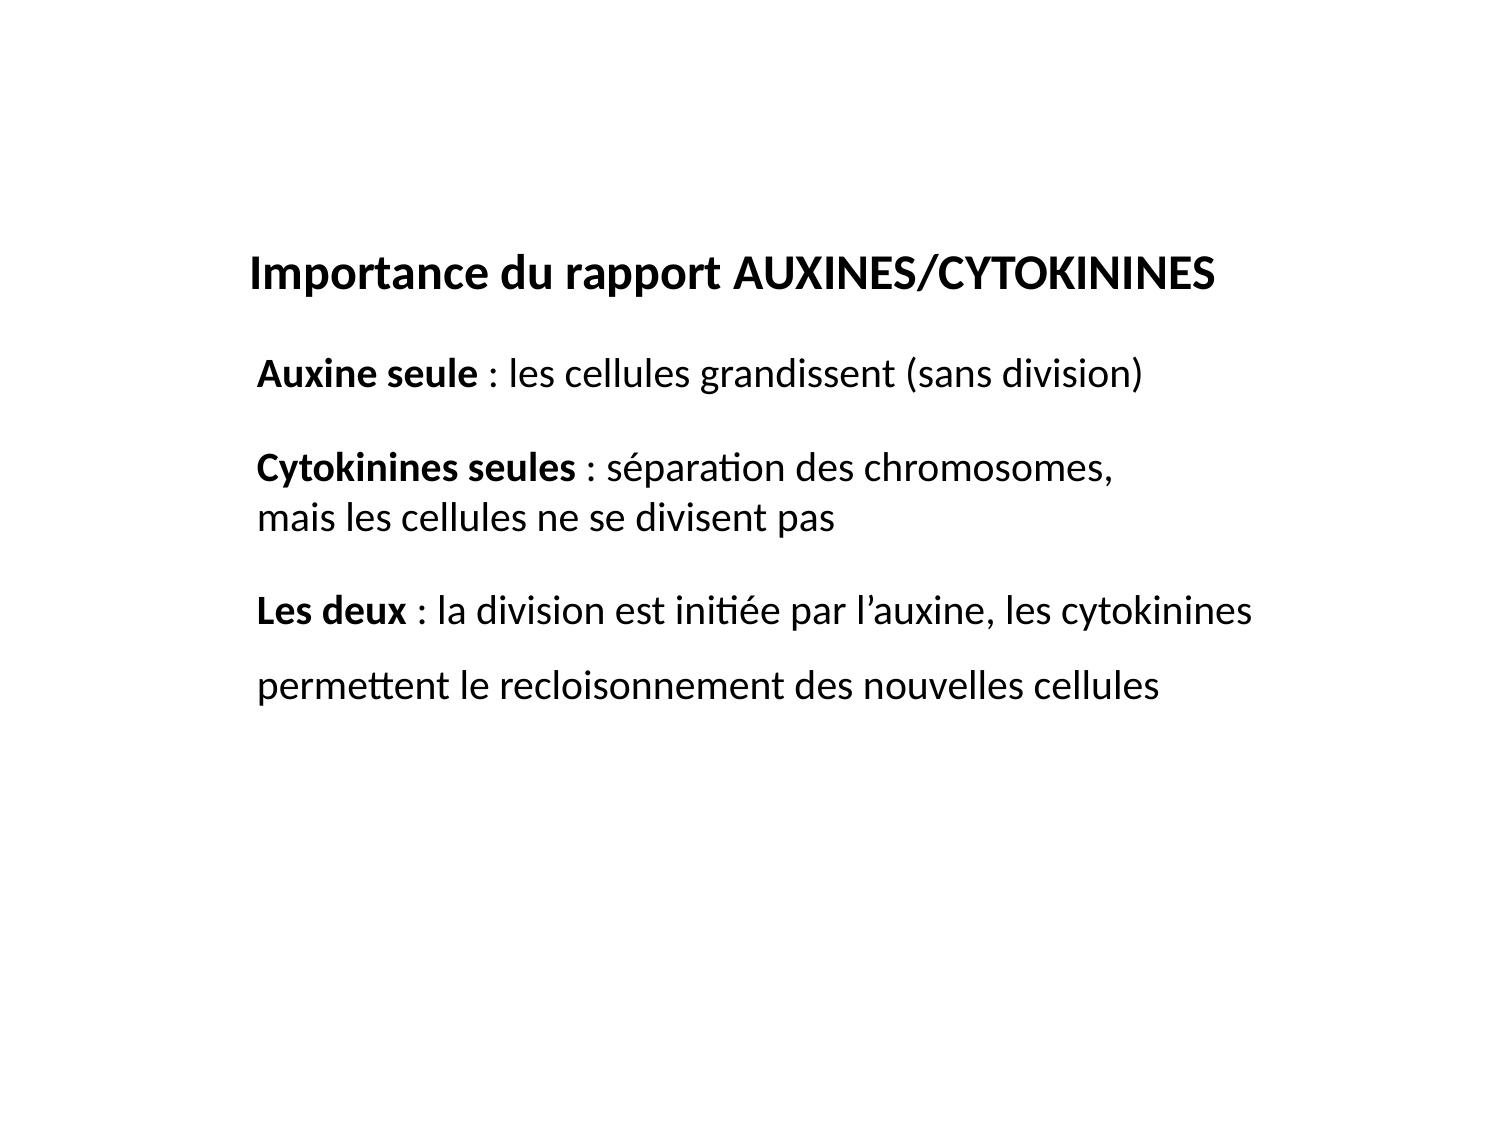

Importance du rapport AUXINES/CYTOKININES
Auxine seule : les cellules grandissent (sans division)
Cytokinines seules : séparation des chromosomes, mais les cellules ne se divisent pas
Les deux : la division est initiée par l’auxine, les cytokinines permettent le recloisonnement des nouvelles cellules